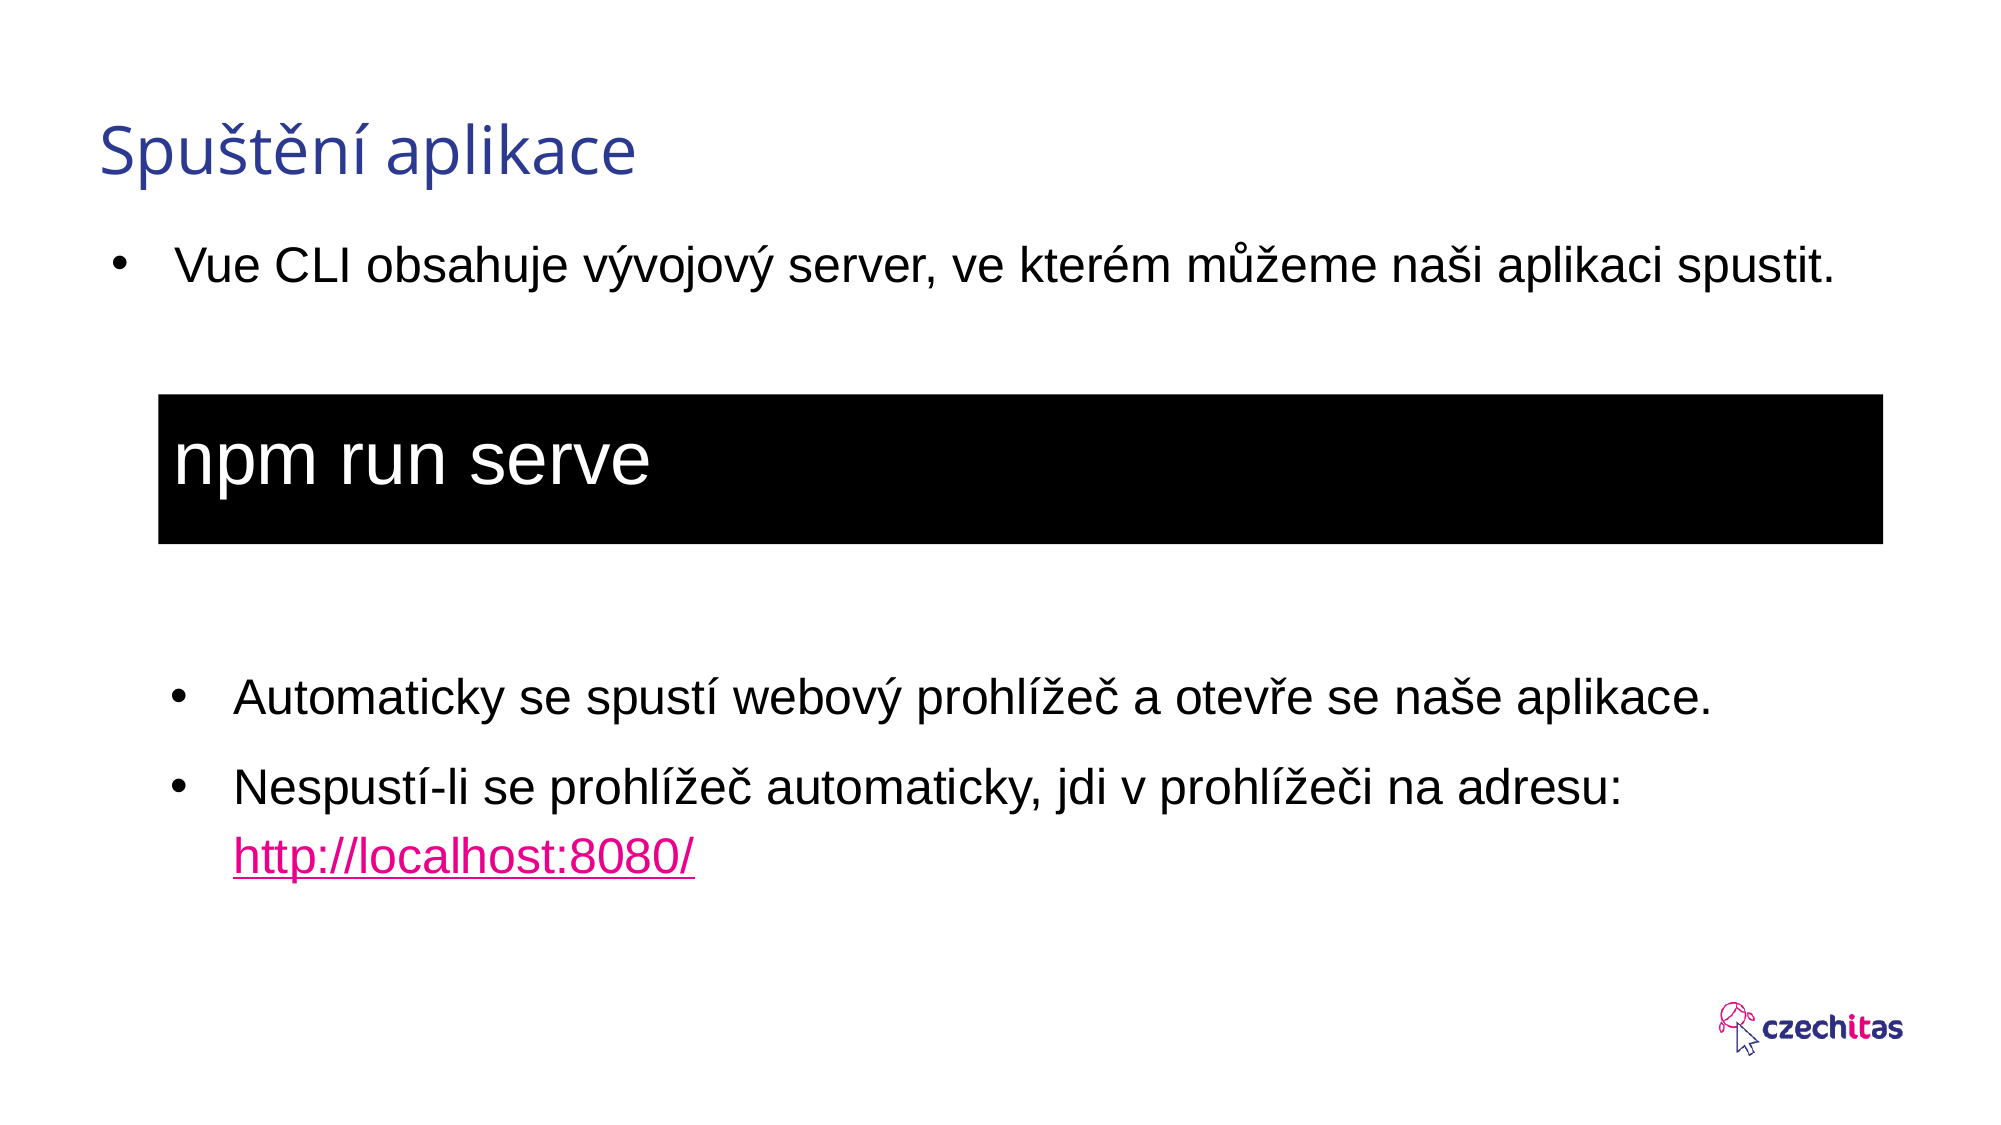

# Spuštění aplikace
Vue CLI obsahuje vývojový server, ve kterém můžeme naši aplikaci spustit.
npm run serve
Automaticky se spustí webový prohlížeč a otevře se naše aplikace.
Nespustí-li se prohlížeč automaticky, jdi v prohlížeči na adresu:
http://localhost:8080/